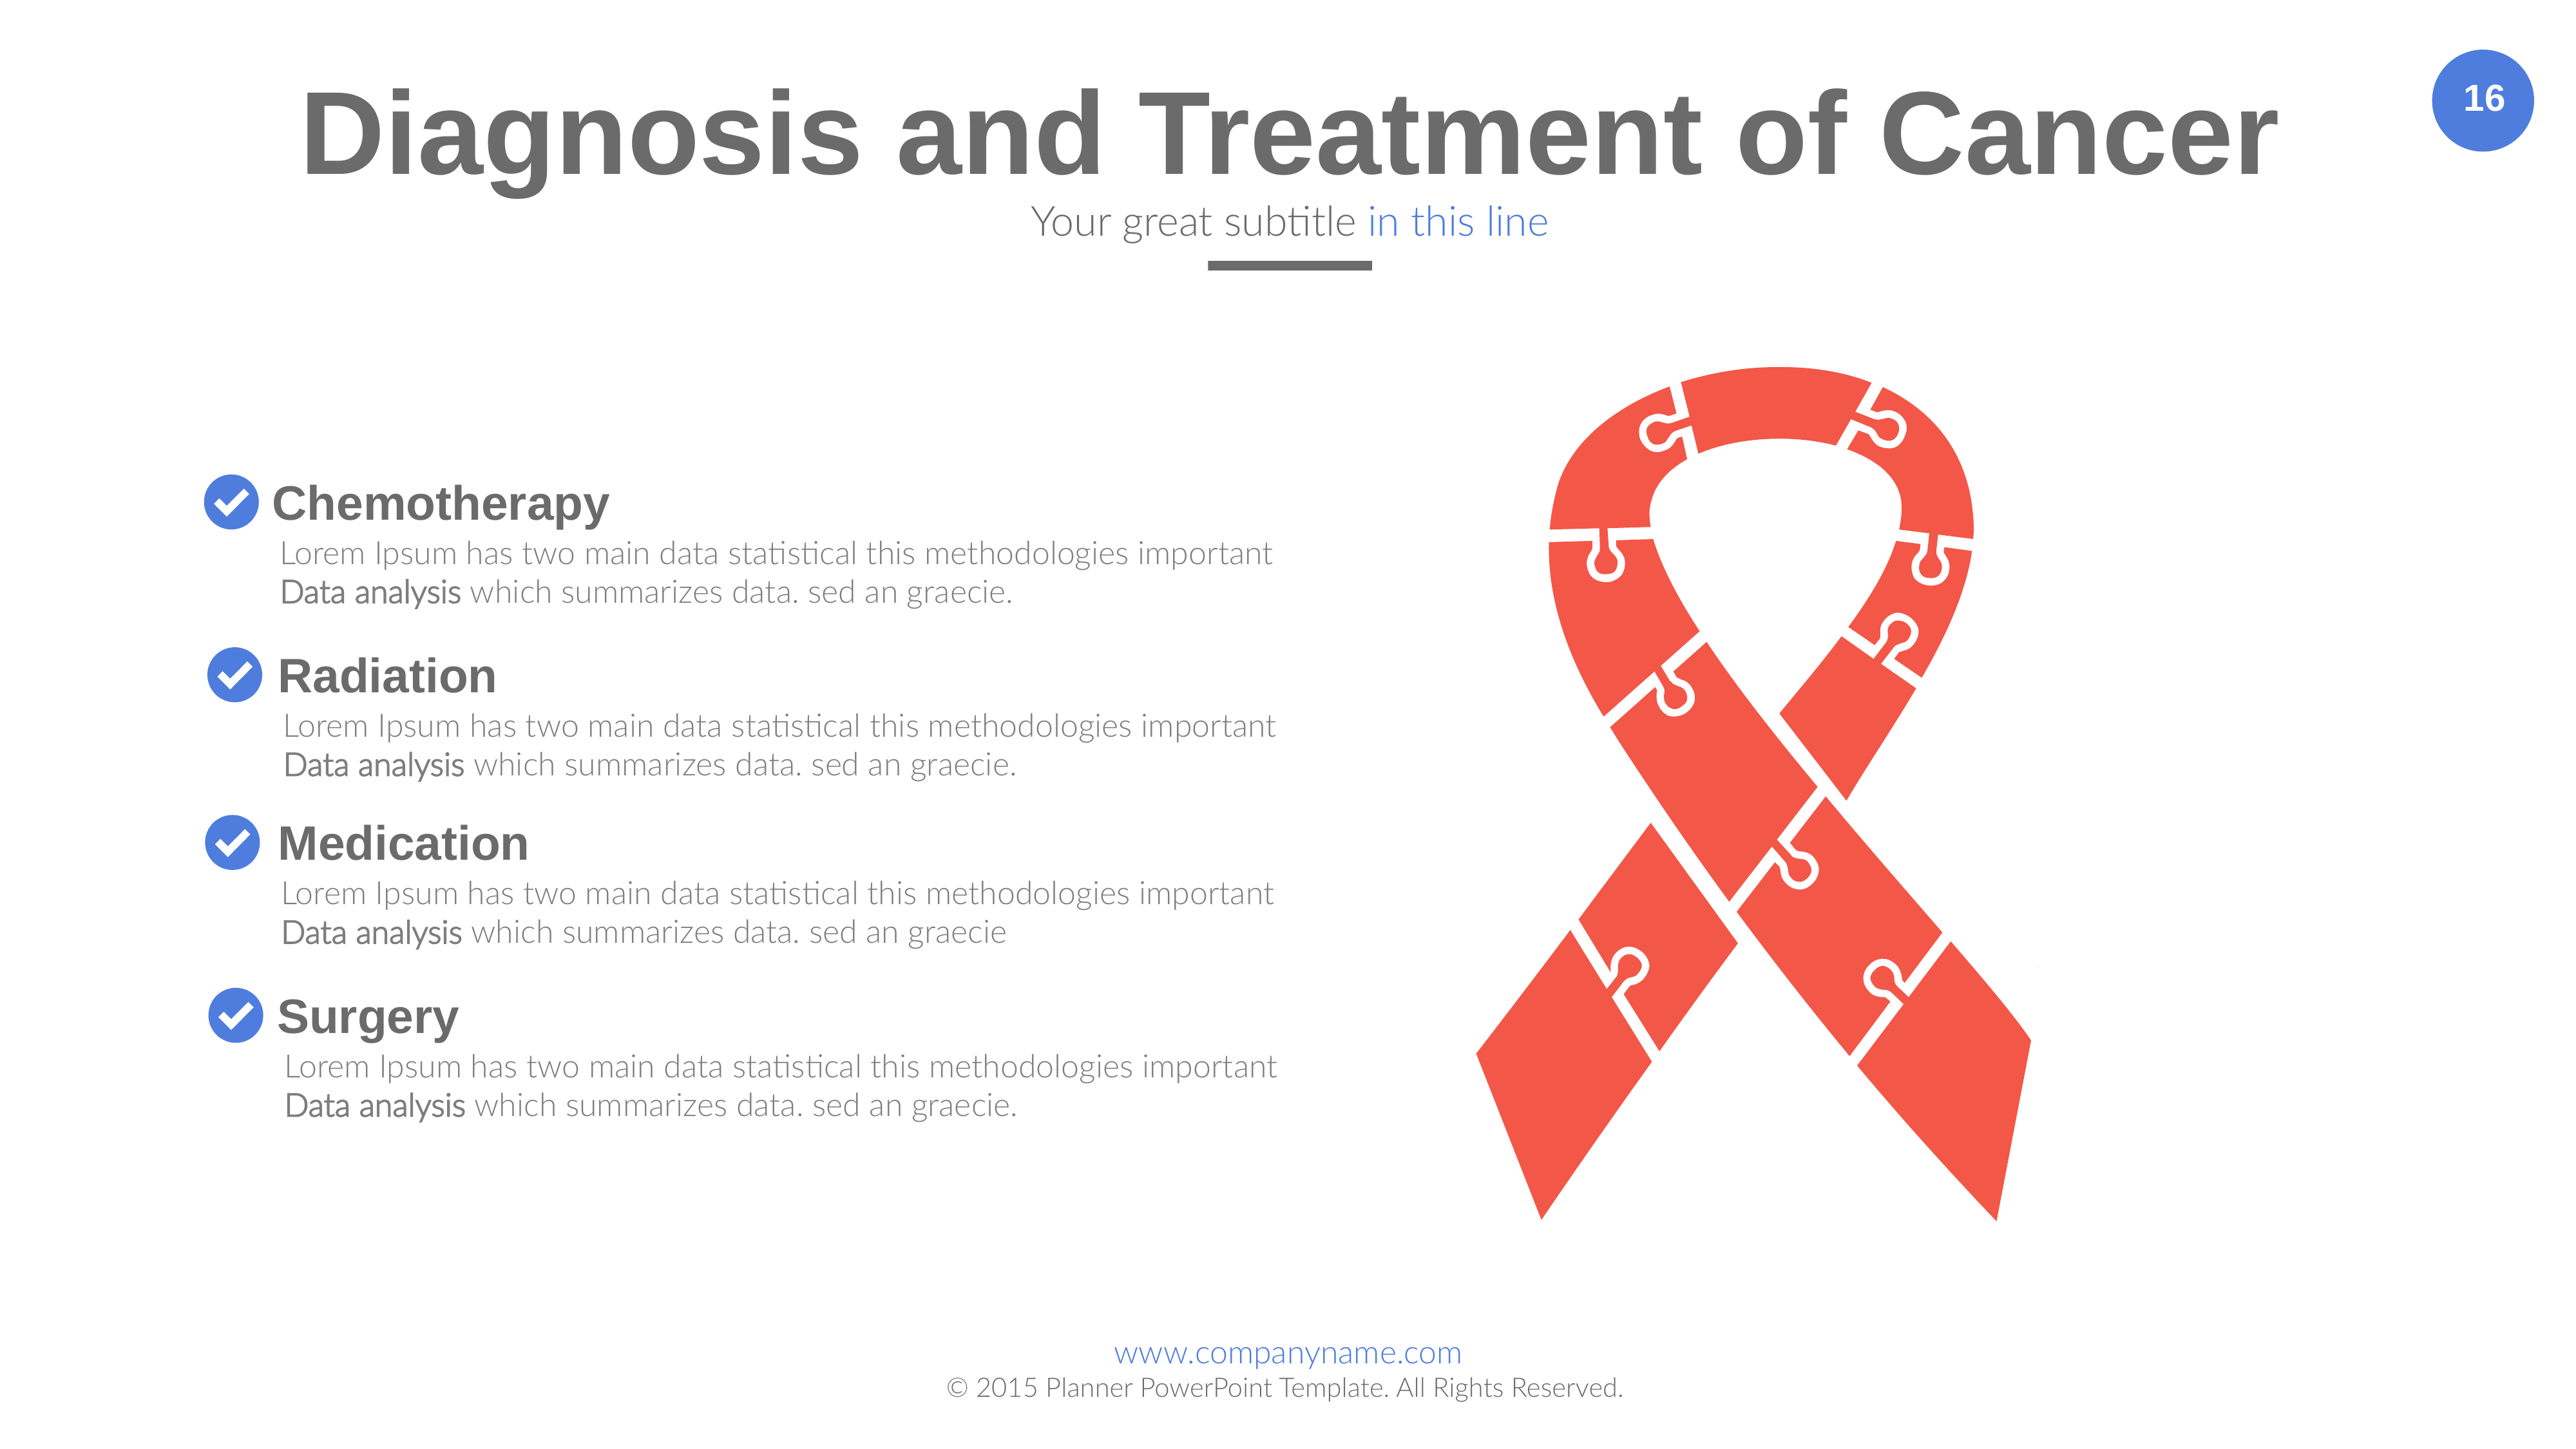

Diagnosis and Treatment of Cancer
Your great subtitle in this line

Chemotherapy

Lorem Ipsum has two main data statistical this methodologies important Data analysis which summarizes data. sed an graecie.
Radiation

Lorem Ipsum has two main data statistical this methodologies important Data analysis which summarizes data. sed an graecie.
Medication

Lorem Ipsum has two main data statistical this methodologies important Data analysis which summarizes data. sed an graecie
Surgery

Lorem Ipsum has two main data statistical this methodologies important Data analysis which summarizes data. sed an graecie.